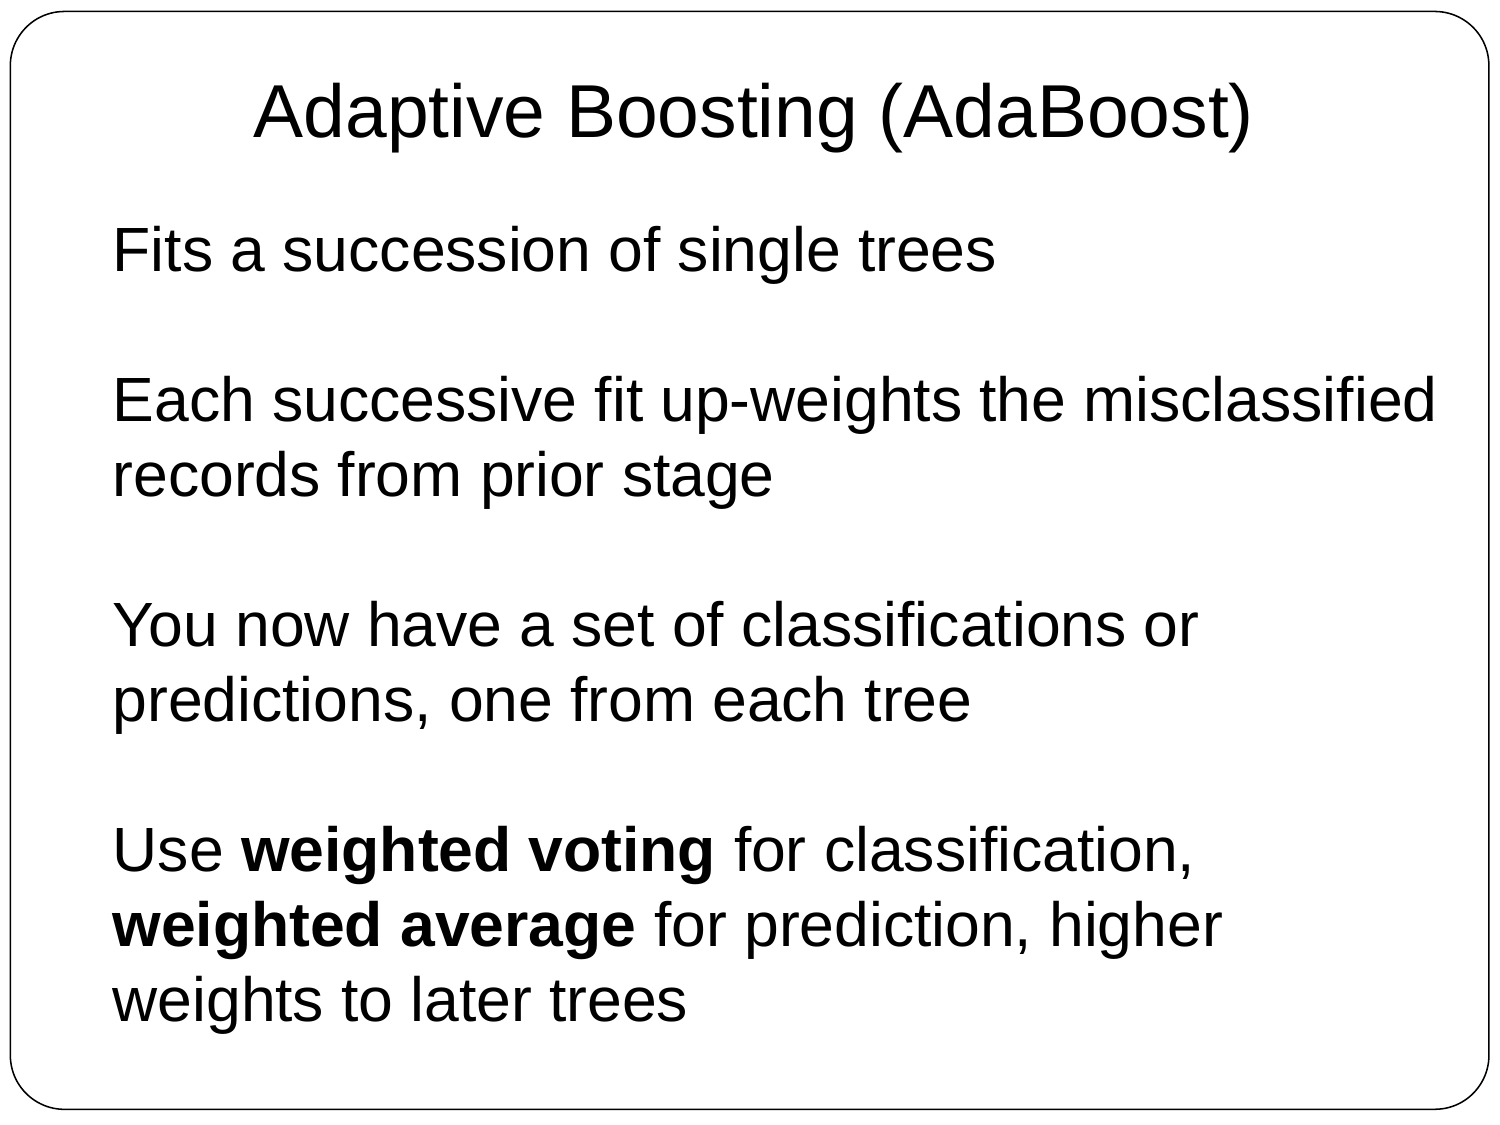

# Adaptive Boosting (AdaBoost)
Fits a succession of single trees

Each successive fit up-weights the misclassified records from prior stage

You now have a set of classifications or predictions, one from each tree

Use weighted voting for classification, weighted average for prediction, higher weights to later trees